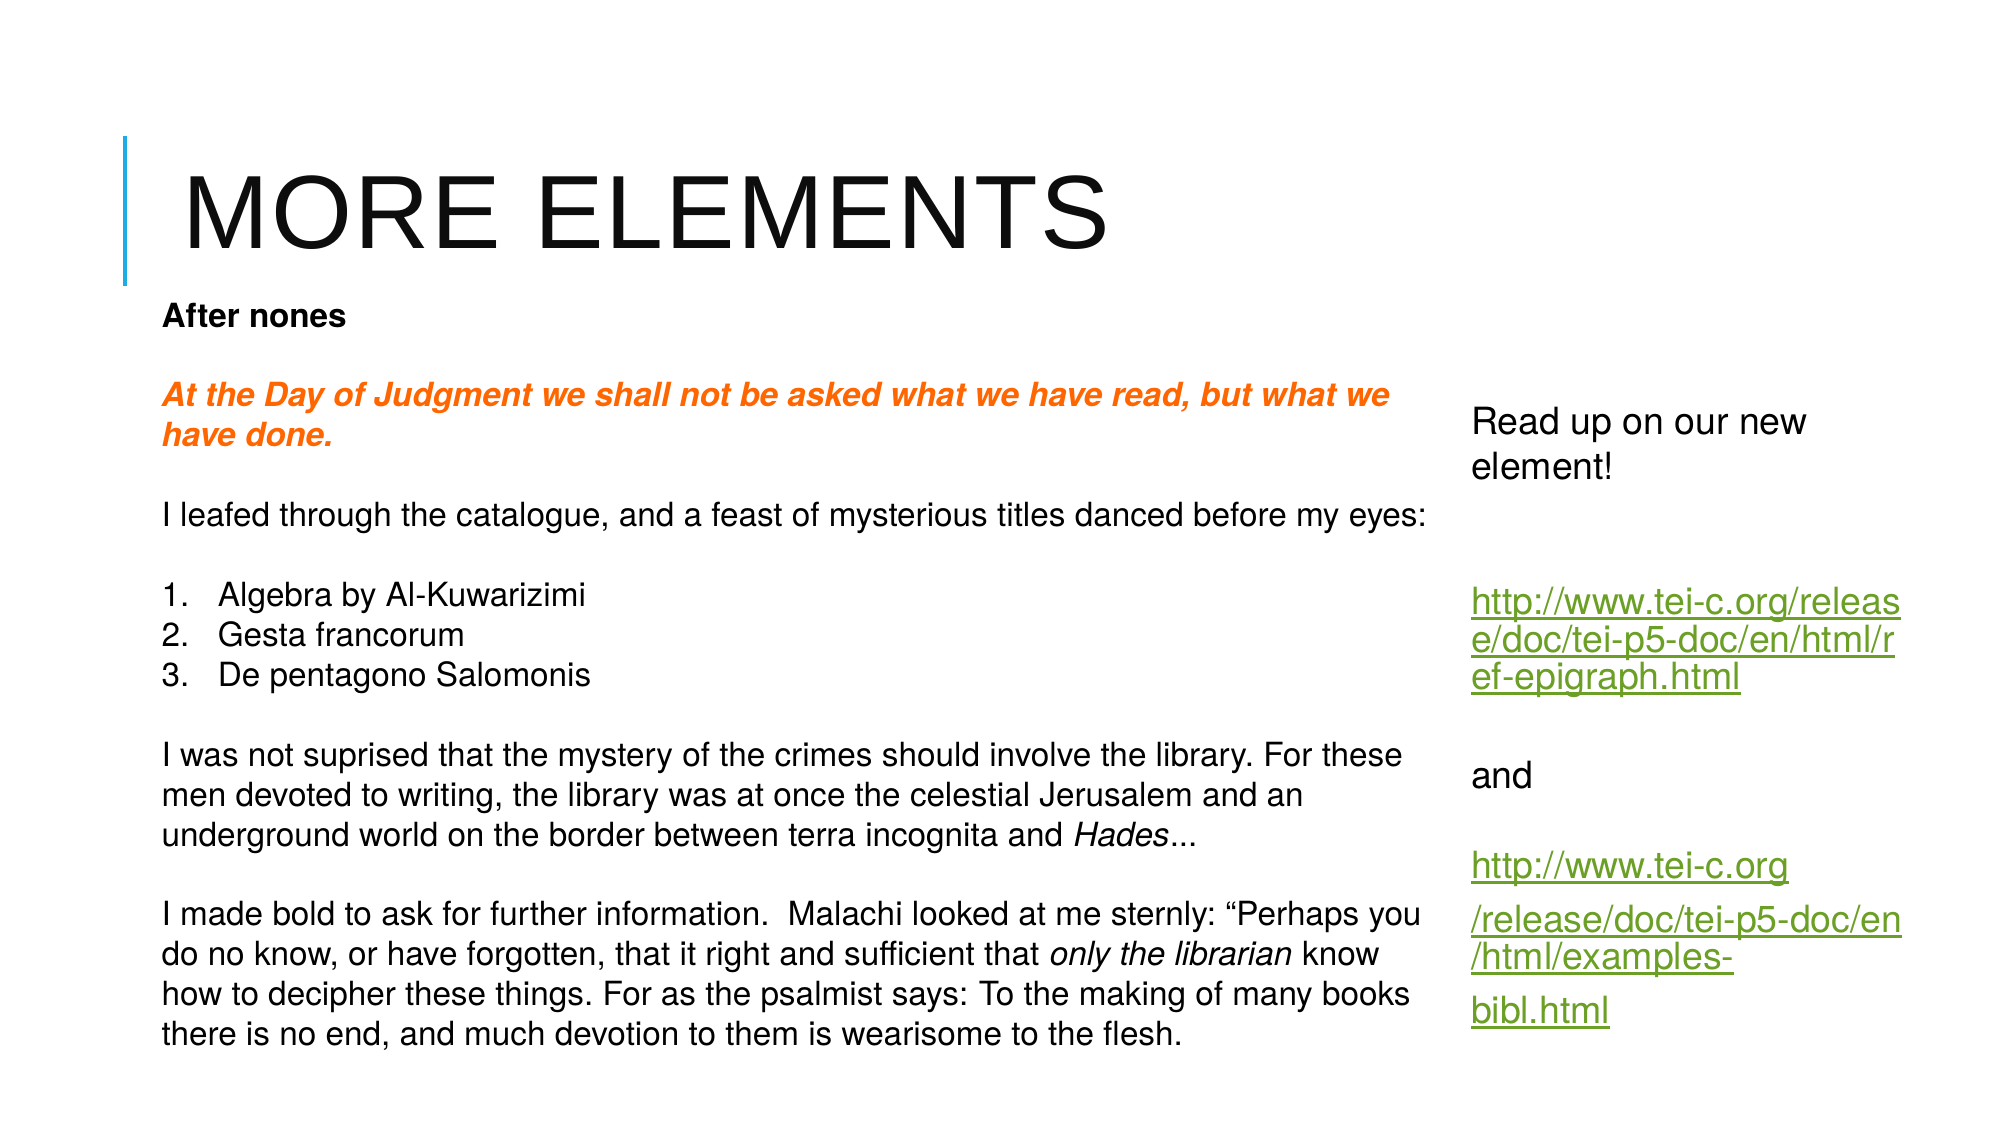

# More Elements
After nones

At the Day of Judgment we shall not be asked what we have read, but what we have done.

I leafed through the catalogue, and a feast of mysterious titles danced before my eyes:

Algebra by Al-Kuwarizimi
Gesta francorum
De pentagono Salomonis

I was not suprised that the mystery of the crimes should involve the library. For these men devoted to writing, the library was at once the celestial Jerusalem and an underground world on the border between terra incognita and Hades...

I made bold to ask for further information.  Malachi looked at me sternly: “Perhaps you do no know, or have forgotten, that it right and sufficient that only the librarian know how to decipher these things. For as the psalmist says: To the making of many books there is no end, and much devotion to them is wearisome to the flesh.

Read up on our new element!

http://www.tei-c.org/release/doc/tei-p5-doc/en/html/ref-epigraph.html

and

http://www.tei-c.org/release/doc/tei-p5-doc/en/html/examples-bibl.html